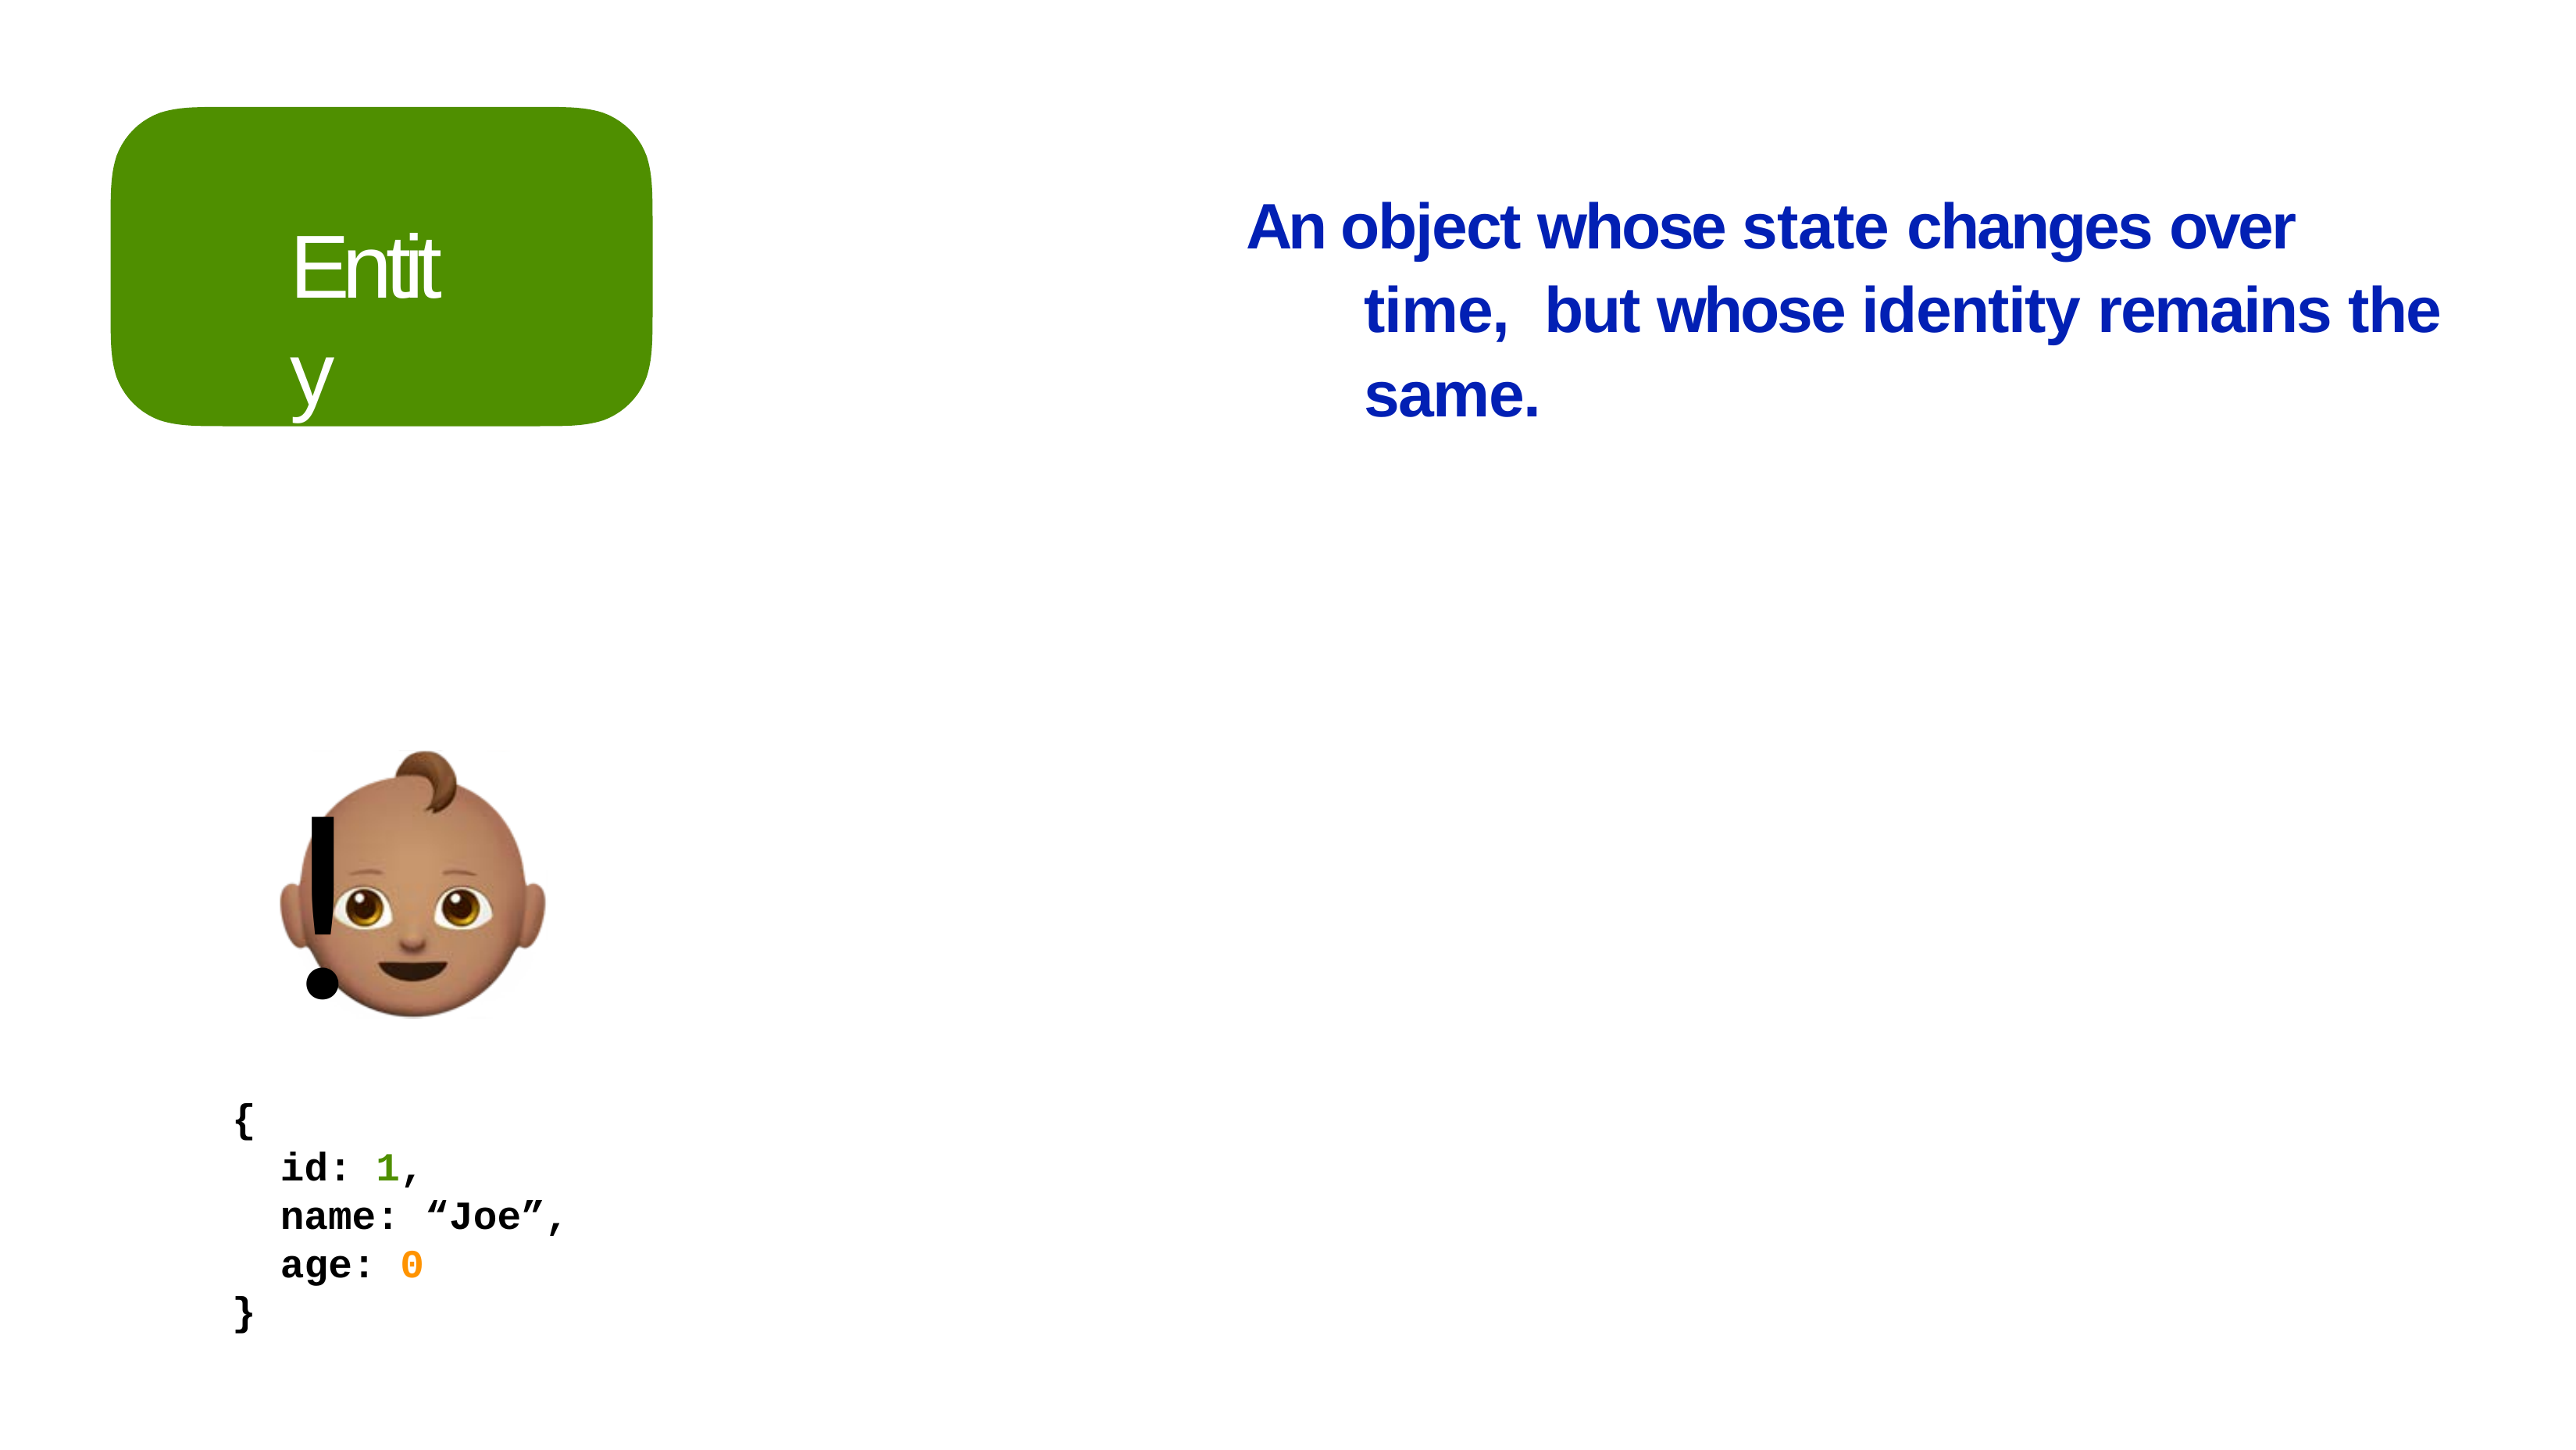

An object whose state changes over time,  but whose identity remains the same.
# Entity
!

{
id: 1,
name:  age: 0
“Joe”,
}